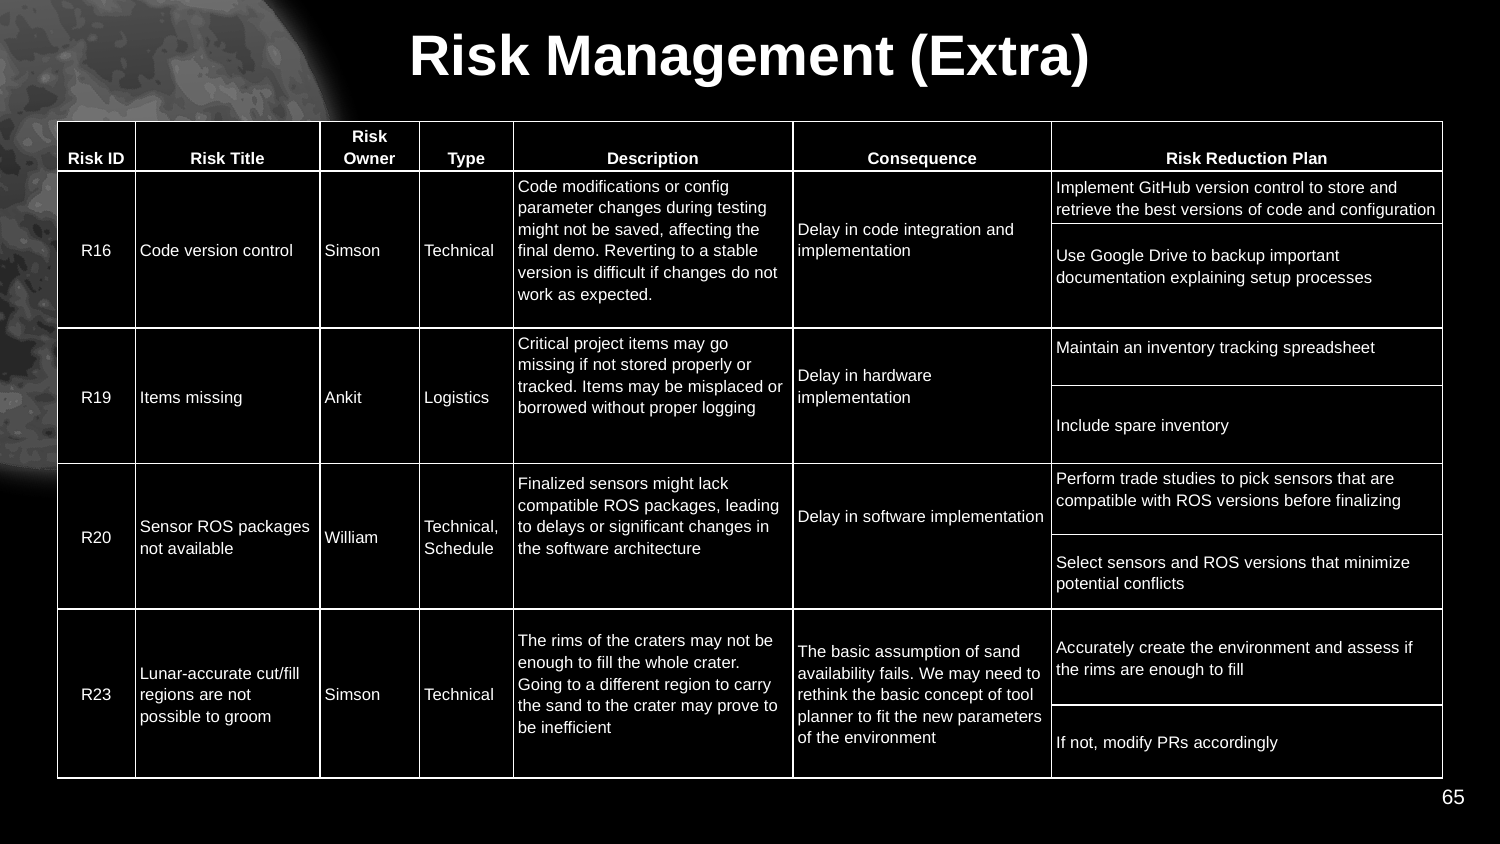

# Risk Management (Extra)
| Risk ID | Risk Title | Risk Owner | Type | Description | Consequence | Risk Reduction Plan |
| --- | --- | --- | --- | --- | --- | --- |
| R16 | Code version control | Simson | Technical | Code modifications or config parameter changes during testing might not be saved, affecting the final demo. Reverting to a stable version is difficult if changes do not work as expected. | Delay in code integration and implementation | Implement GitHub version control to store and retrieve the best versions of code and configuration |
|  |  |  |  |  |  | Use Google Drive to backup important documentation explaining setup processes |
| R19 | Items missing | Ankit | Logistics | Critical project items may go missing if not stored properly or tracked. Items may be misplaced or borrowed without proper logging | Delay in hardware implementation | Maintain an inventory tracking spreadsheet |
|  |  |  |  |  |  | Include spare inventory |
| R20 | Sensor ROS packages not available | William | Technical, Schedule | Finalized sensors might lack compatible ROS packages, leading to delays or significant changes in the software architecture | Delay in software implementation | Perform trade studies to pick sensors that are compatible with ROS versions before finalizing |
|  |  |  |  |  |  | Select sensors and ROS versions that minimize potential conflicts |
| R23 | Lunar-accurate cut/fill regions are not possible to groom | Simson | Technical | The rims of the craters may not be enough to fill the whole crater. Going to a different region to carry the sand to the crater may prove to be inefficient | The basic assumption of sand availability fails. We may need to rethink the basic concept of tool planner to fit the new parameters of the environment | Accurately create the environment and assess if the rims are enough to fill |
|  |  |  |  |  |  | If not, modify PRs accordingly |
65